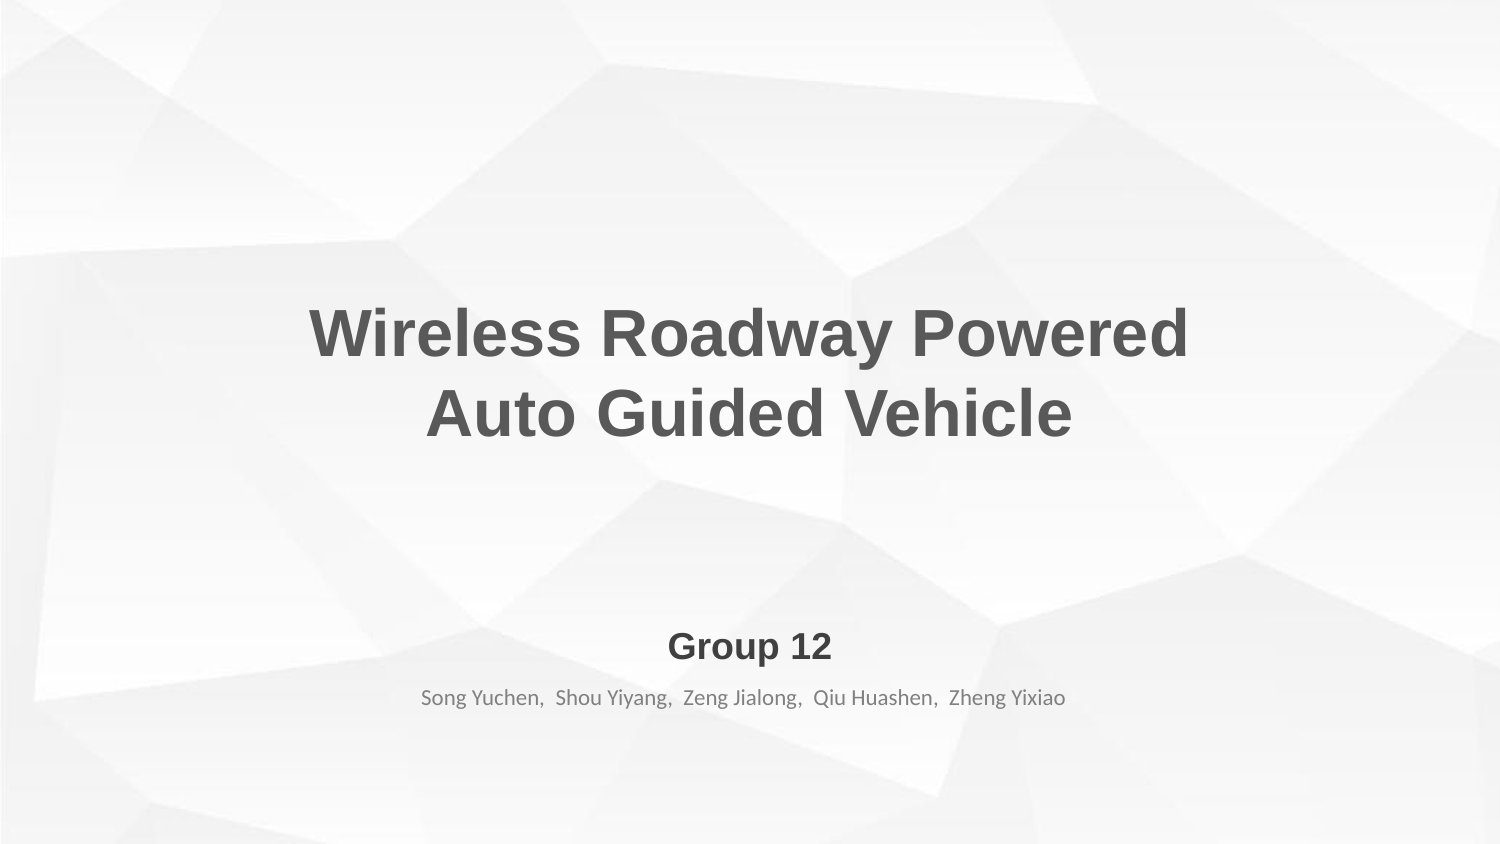

Wireless Roadway Powered
Auto Guided Vehicle
Group 12
Song Yuchen,  Shou Yiyang,  Zeng Jialong,  Qiu Huashen,  Zheng Yixiao